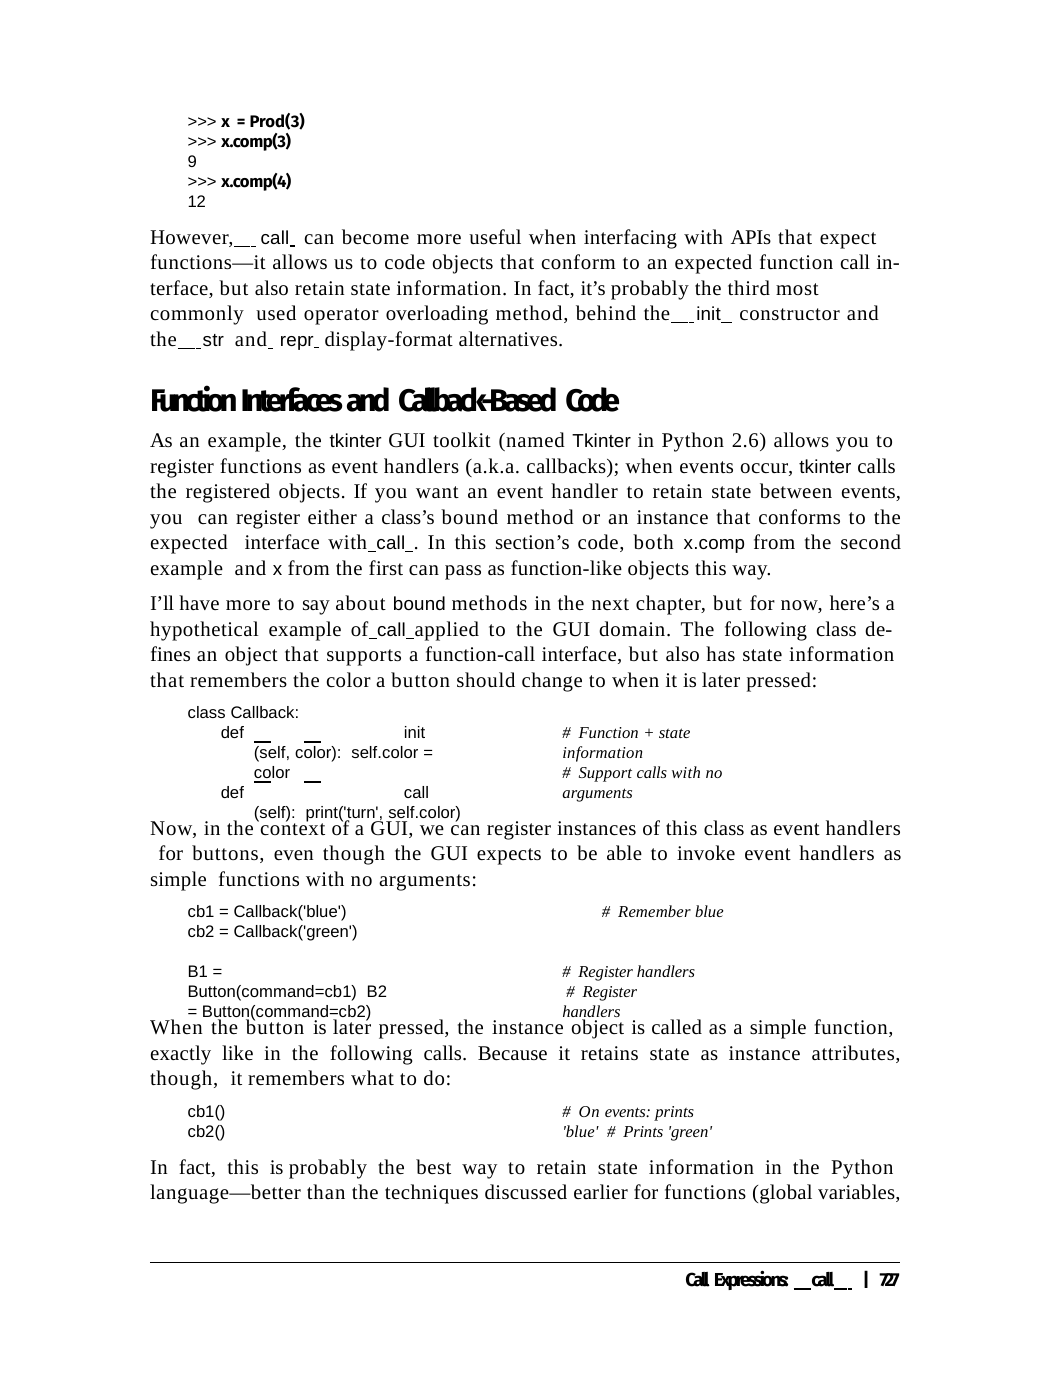

>>> x = Prod(3)
>>> x.comp(3)
9
>>> x.comp(4)
12
However,    call can become more useful when interfacing with APIs that expect  functions—it allows us to code objects that conform to an expected function call in-  terface, but also retain state information. In fact, it’s probably the third most commonly  used operator overloading method, behind the    init  constructor and the    str  and repr display-format alternatives.

Function Interfaces and Callback-Based Code
As an example, the tkinter GUI toolkit (named Tkinter in Python 2.6) allows you to  register functions as event handlers (a.k.a. callbacks); when events occur, tkinter calls  the registered objects. If you want an event handler to retain state between events, you  can register either a class’s bound method or an instance that conforms to the expected  interface with call . In this section’s code, both x.comp from the second example  and x from the first can pass as function-like objects this way.
I’ll have more to say about bound methods in the next chapter, but for now, here’s a  hypothetical example of call applied to the GUI domain. The following class de-  fines an object that supports a function-call interface, but also has state information  that remembers the color a button should change to when it is later pressed:
class Callback:
def		init (self, color):  self.color = color
def		call (self):  print('turn', self.color)
# Function + state information

# Support calls with no arguments

Now, in the context of a GUI, we can register instances of this class as event handlers  for buttons, even though the GUI expects to be able to invoke event handlers as simple  functions with no arguments:
cb1 = Callback('blue')	# Remember blue
cb2 = Callback('green')
B1 = Button(command=cb1)  B2 = Button(command=cb2)
# Register handlers  # Register handlers
When the button is later pressed, the instance object is called as a simple function,  exactly like in the following calls. Because it retains state as instance attributes, though,  it remembers what to do:
cb1()
cb2()
# On events: prints 'blue'  # Prints 'green'
In fact, this is probably the best way to retain state information in the Python  language—better than the techniques discussed earlier for functions (global variables,

Call Expressions:     call      |  727